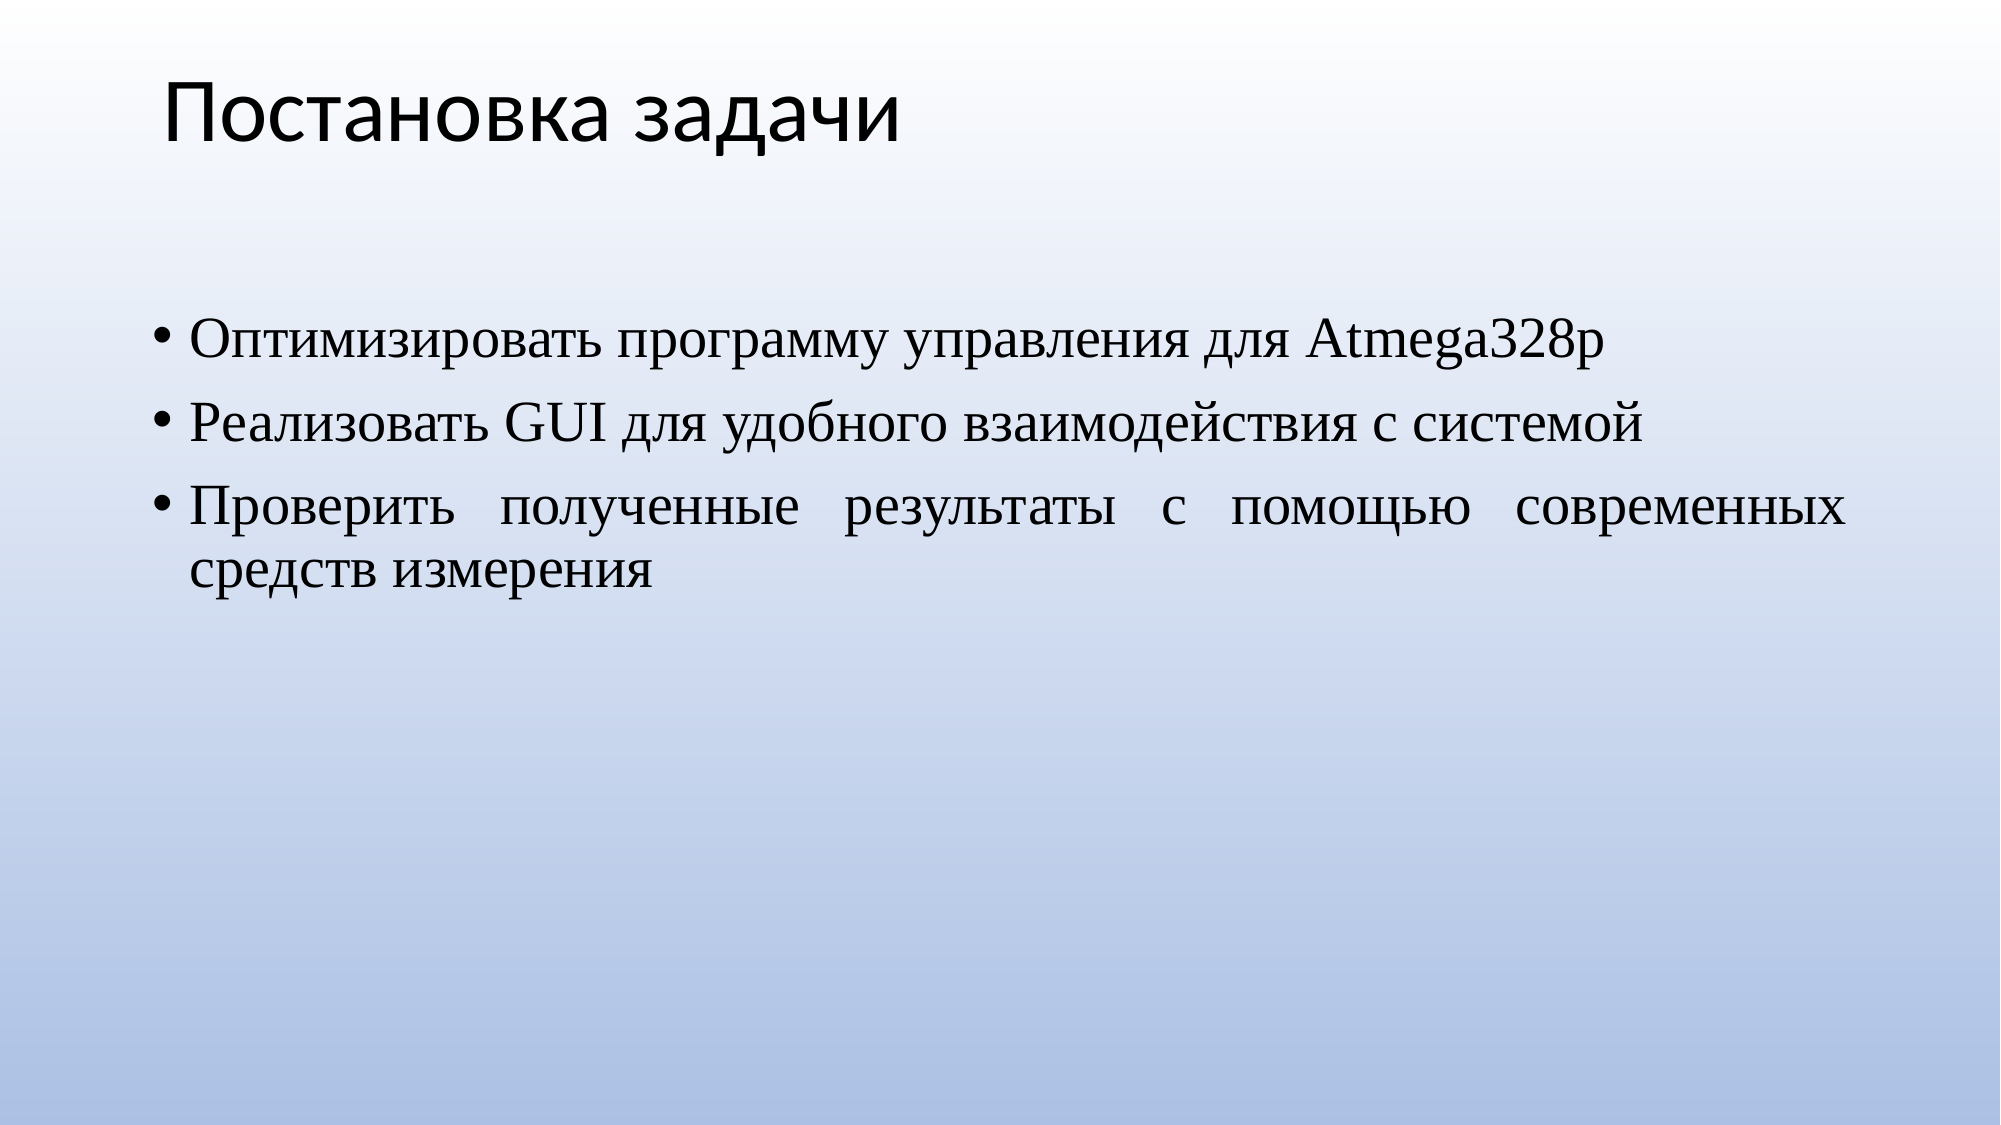

# Постановка задачи
Оптимизировать программу управления для Atmega328p
Реализовать GUI для удобного взаимодействия с системой
Проверить полученные результаты с помощью современных средств измерения